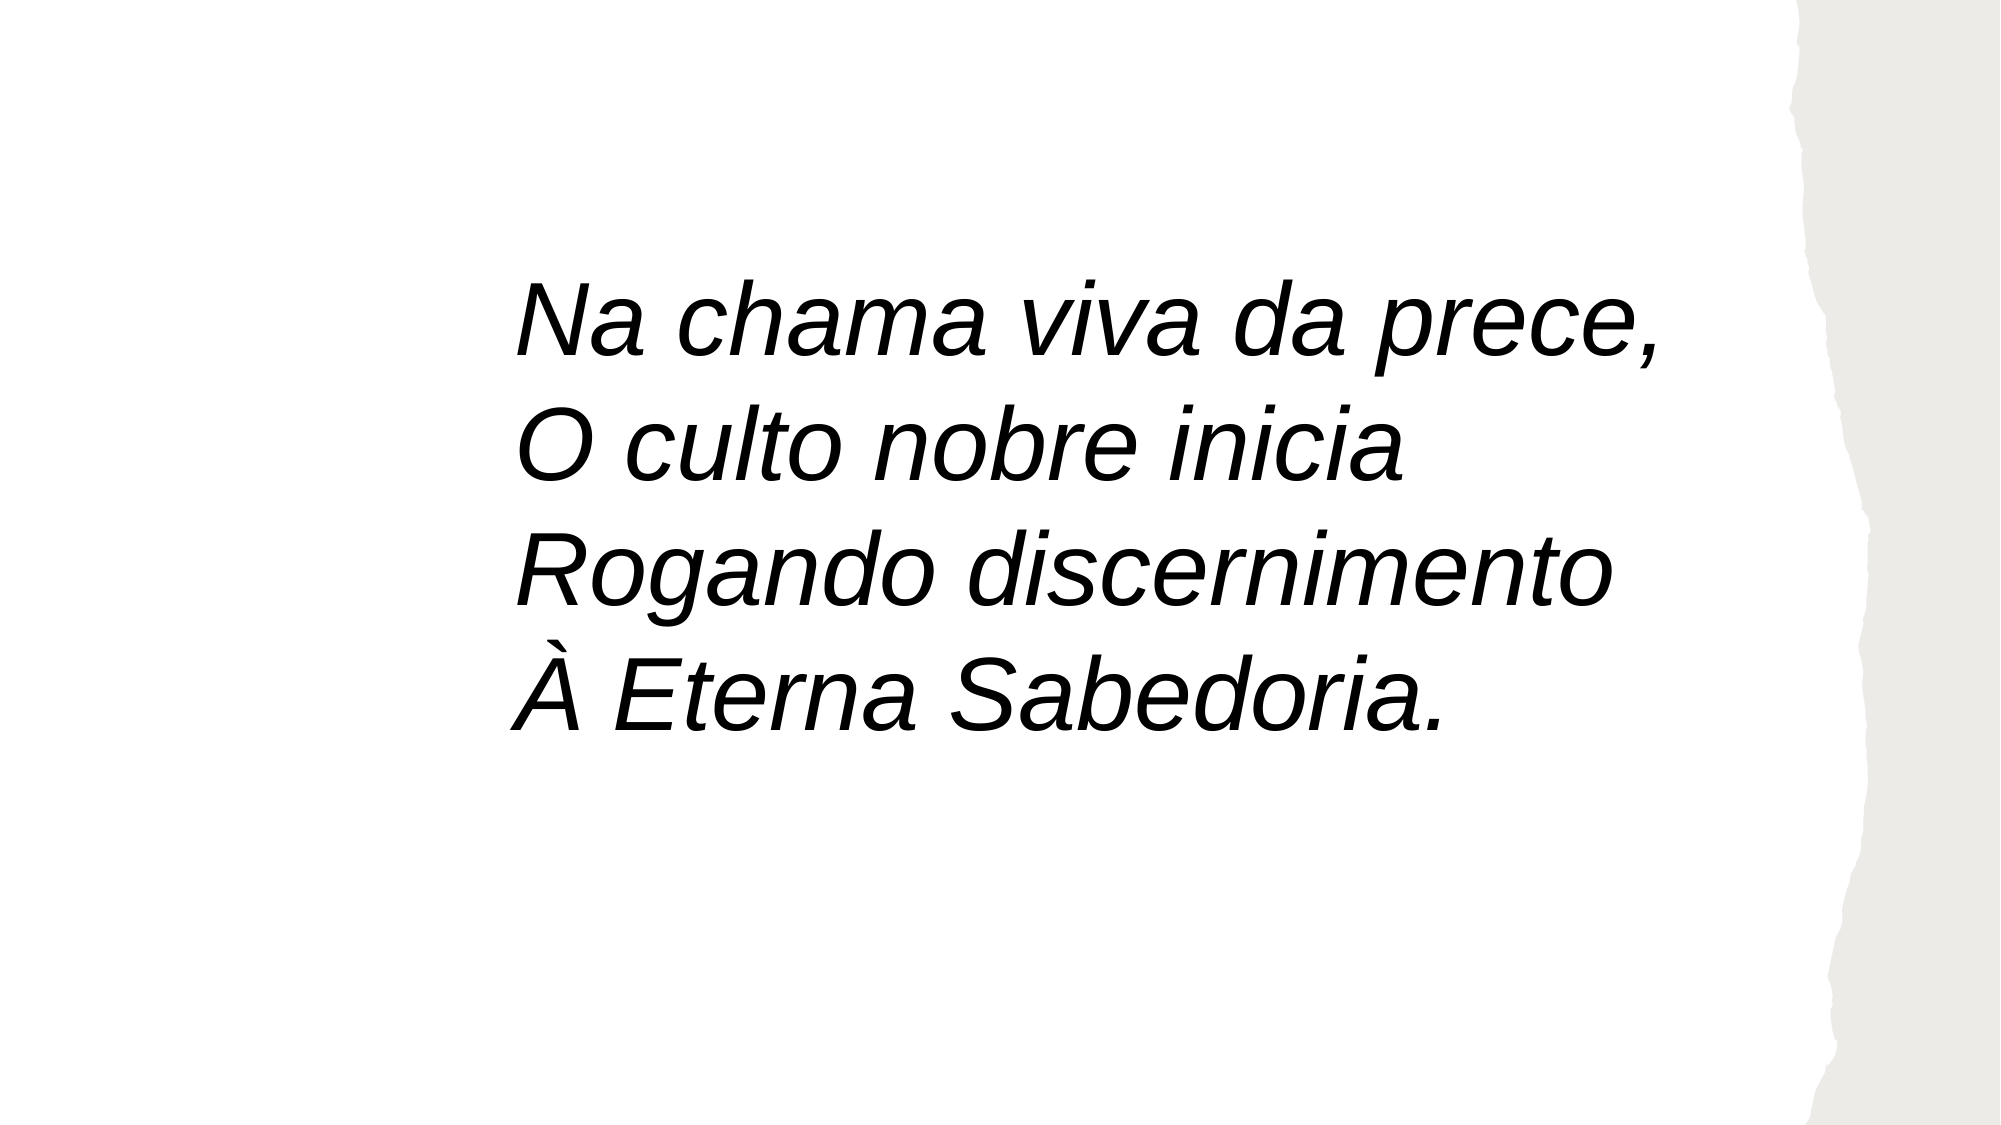

Na chama viva da prece,
O culto nobre inicia
Rogando discernimento
À Eterna Sabedoria.